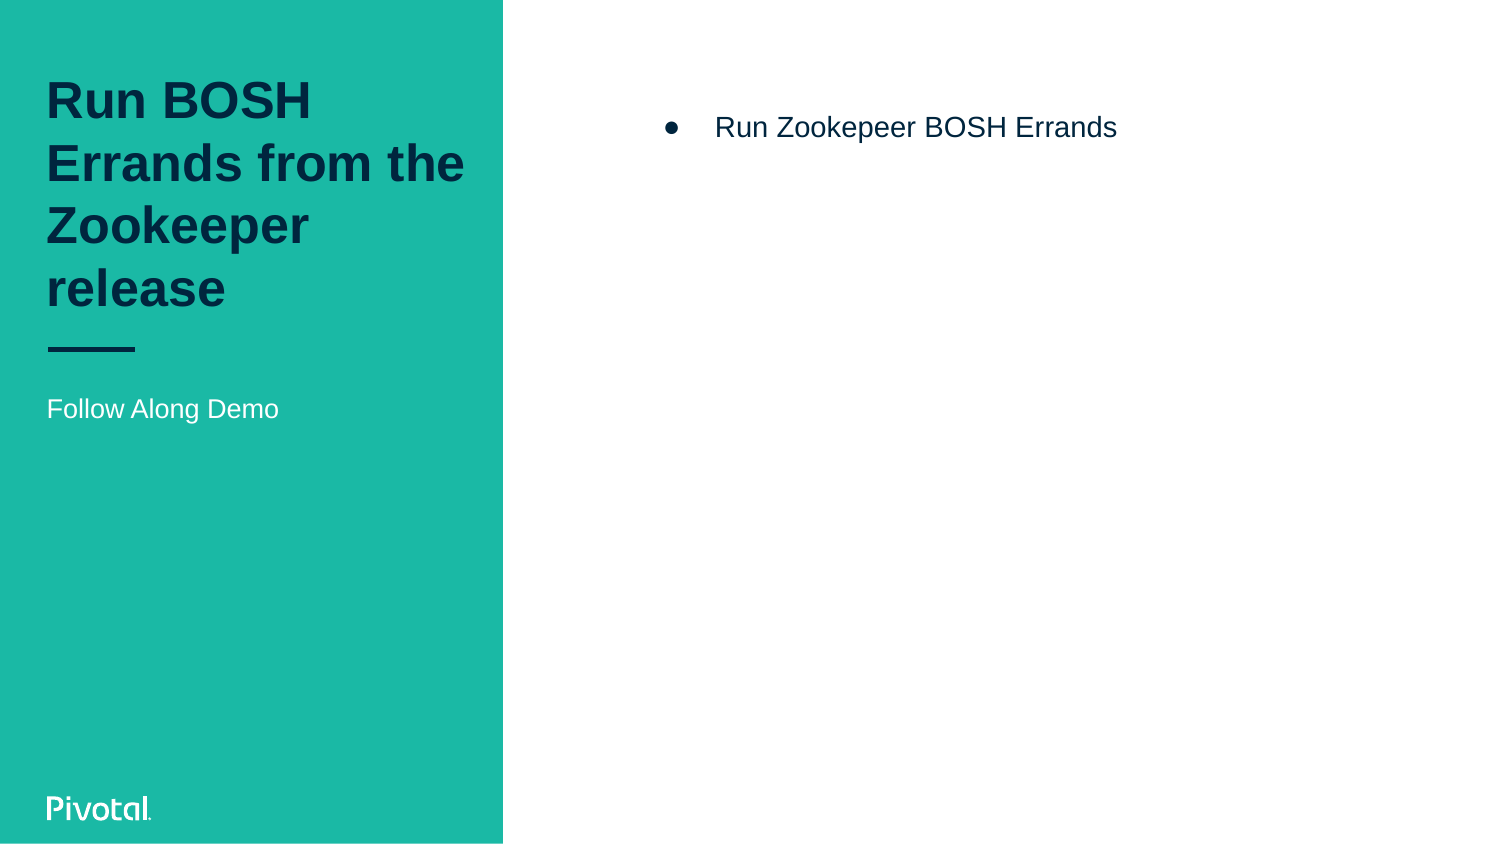

# Run BOSH Errands from the Zookeeper release
Run Zookepeer BOSH Errands

Follow Along Demo